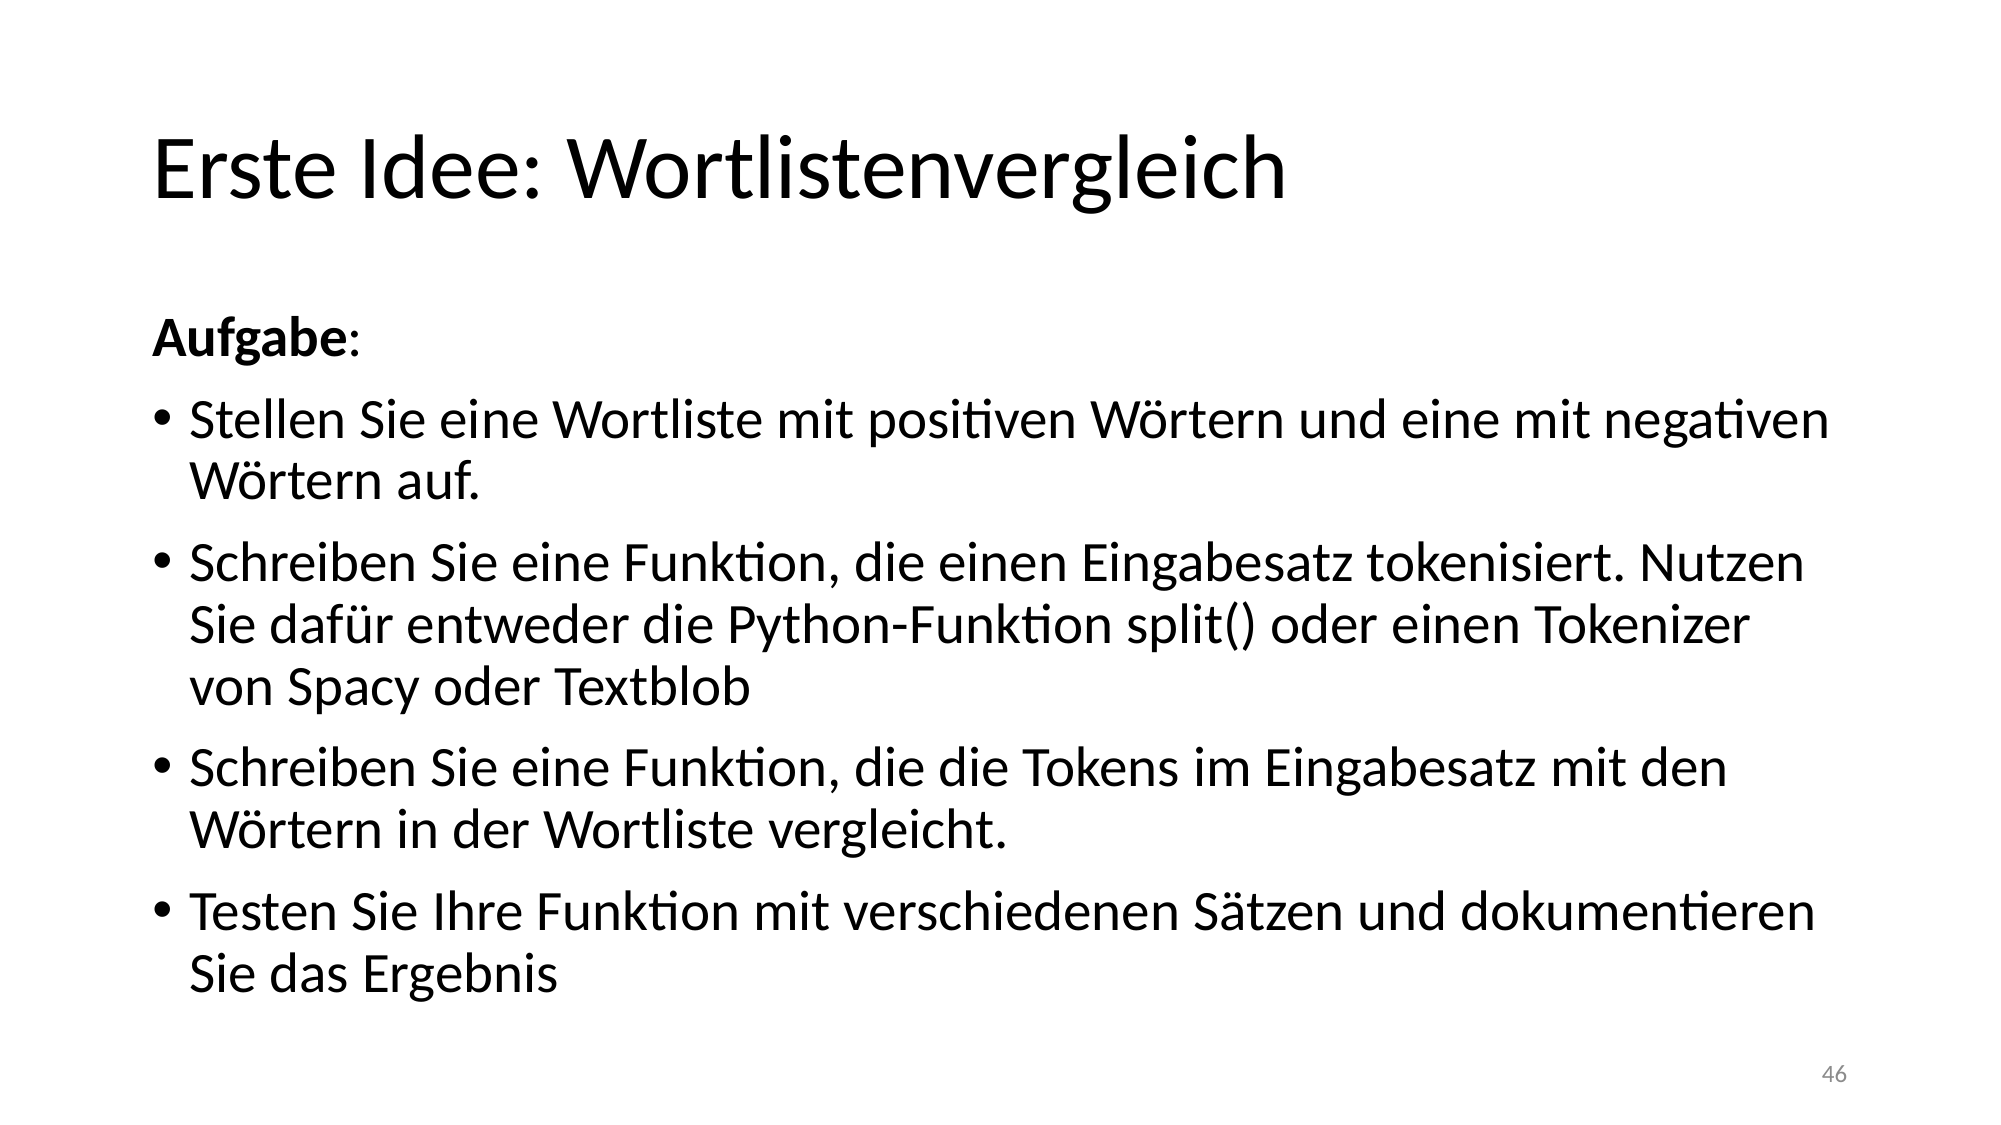

# Erste Idee: Wortlistenvergleich
Aufgabe:
Stellen Sie eine Wortliste mit positiven Wörtern und eine mit negativen Wörtern auf.
Schreiben Sie eine Funktion, die einen Eingabesatz tokenisiert. Nutzen Sie dafür entweder die Python-Funktion split() oder einen Tokenizer von Spacy oder Textblob
Schreiben Sie eine Funktion, die die Tokens im Eingabesatz mit den Wörtern in der Wortliste vergleicht.
Testen Sie Ihre Funktion mit verschiedenen Sätzen und dokumentieren Sie das Ergebnis
46